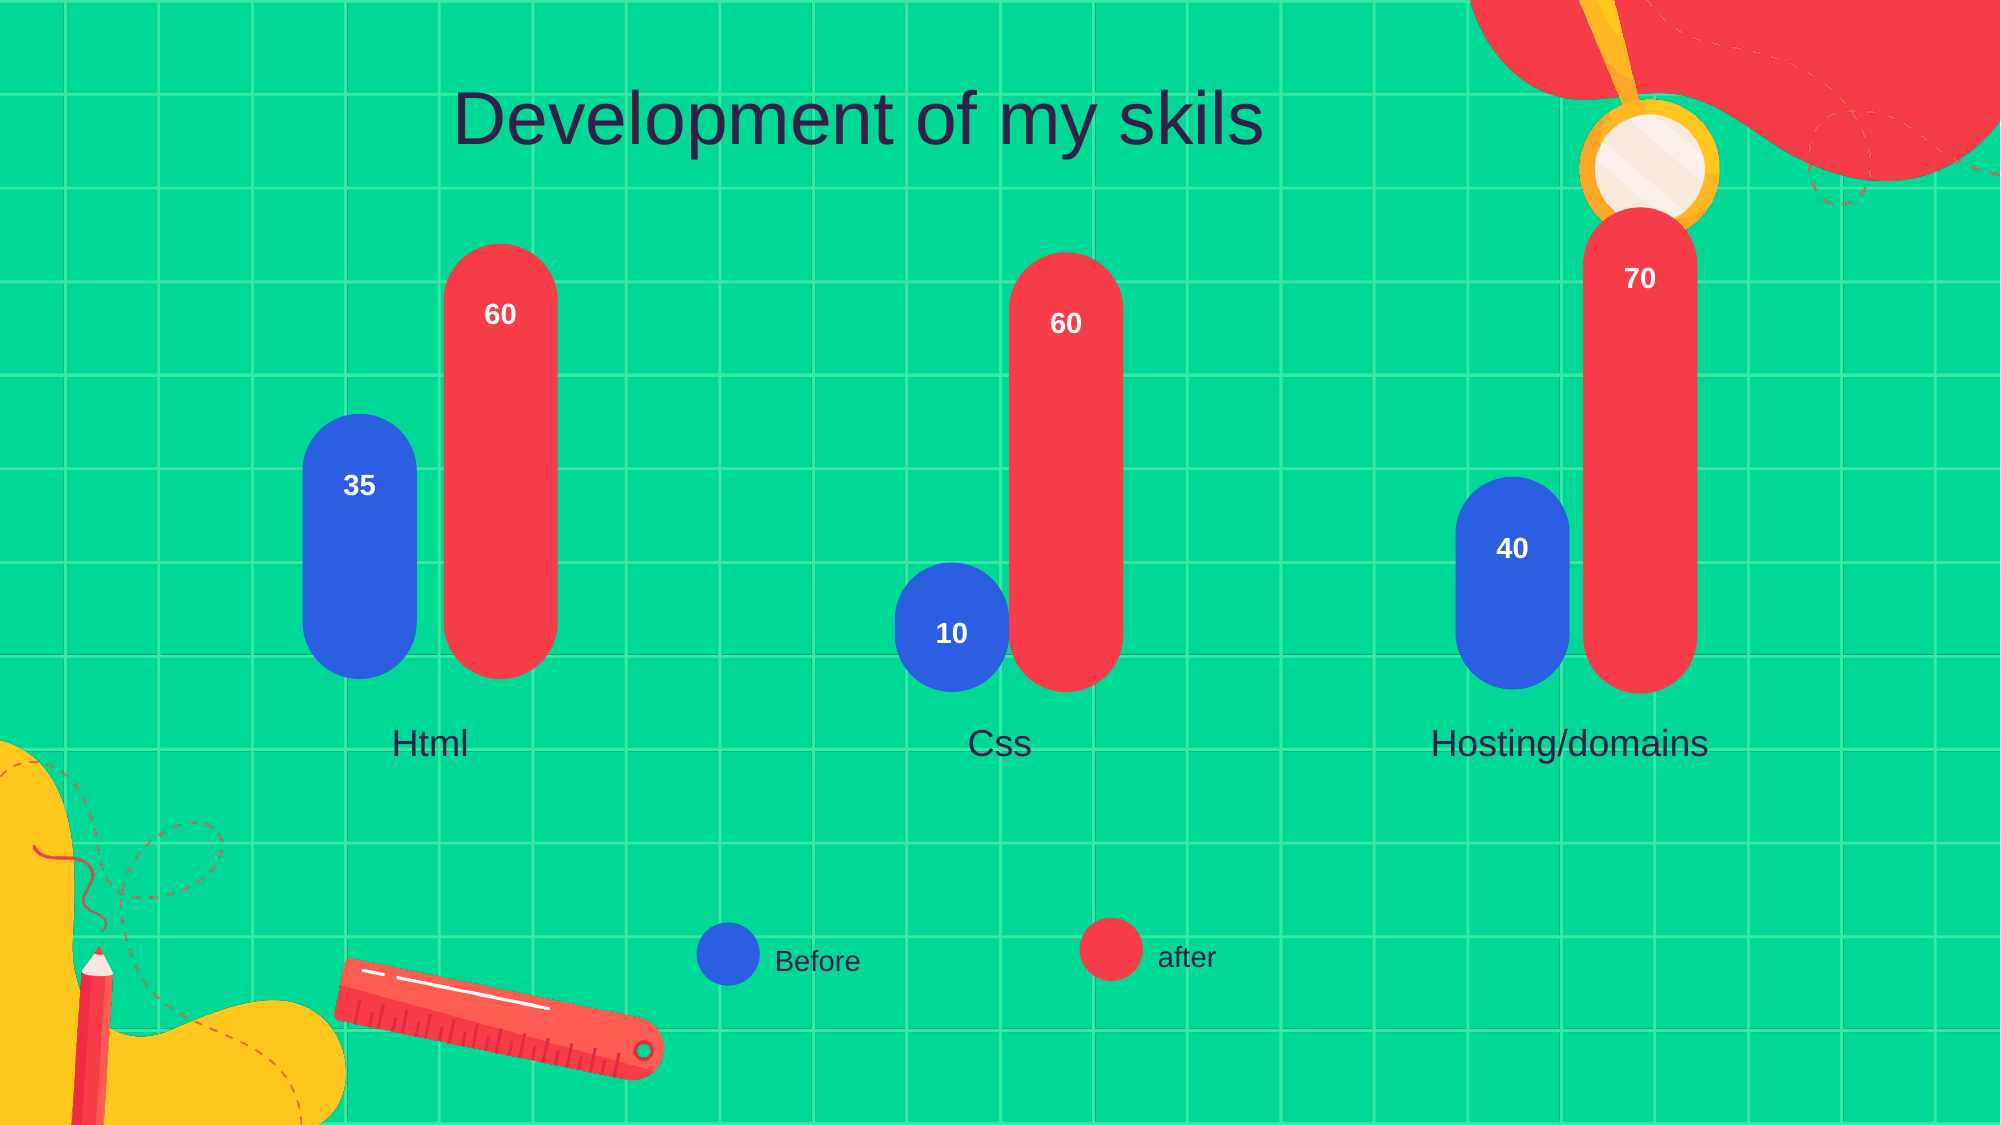

Development of my skils
70
60
60
35
40
10
Html
Css
Hosting/domains

after
Before